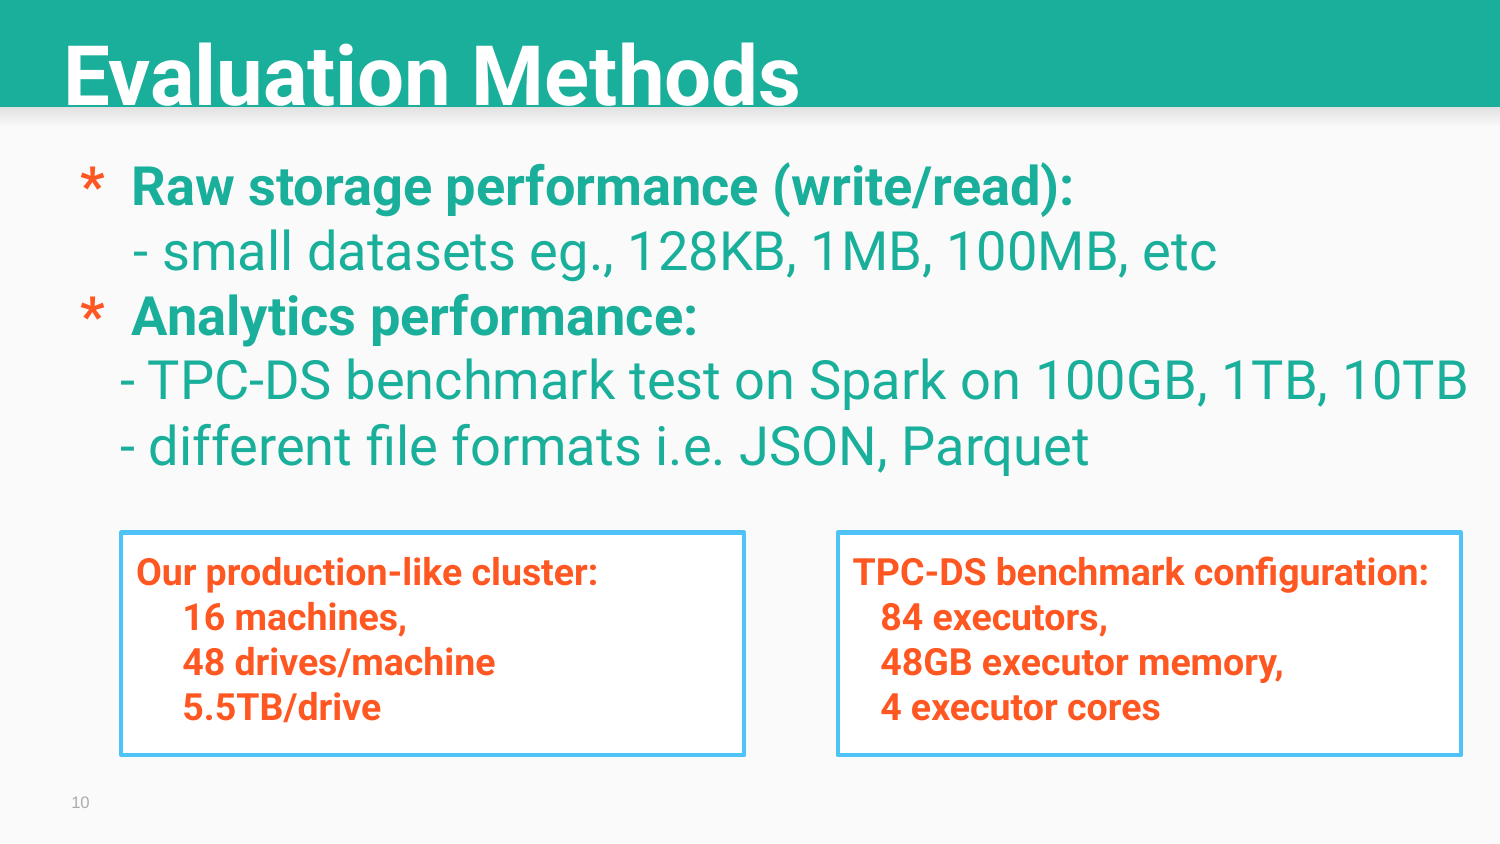

Evaluation Methods
*  Raw storage performance (write/read):
    - small datasets eg., 128KB, 1MB, 100MB, etc
*  Analytics performance:
   - TPC-DS benchmark test on Spark on 100GB, 1TB, 10TB
   - different file formats i.e. JSON, Parquet

Our production-like cluster:
     16 machines,
     48 drives/machine
     5.5TB/drive

TPC-DS benchmark configuration:
   84 executors,
   48GB executor memory,
   4 executor cores

10